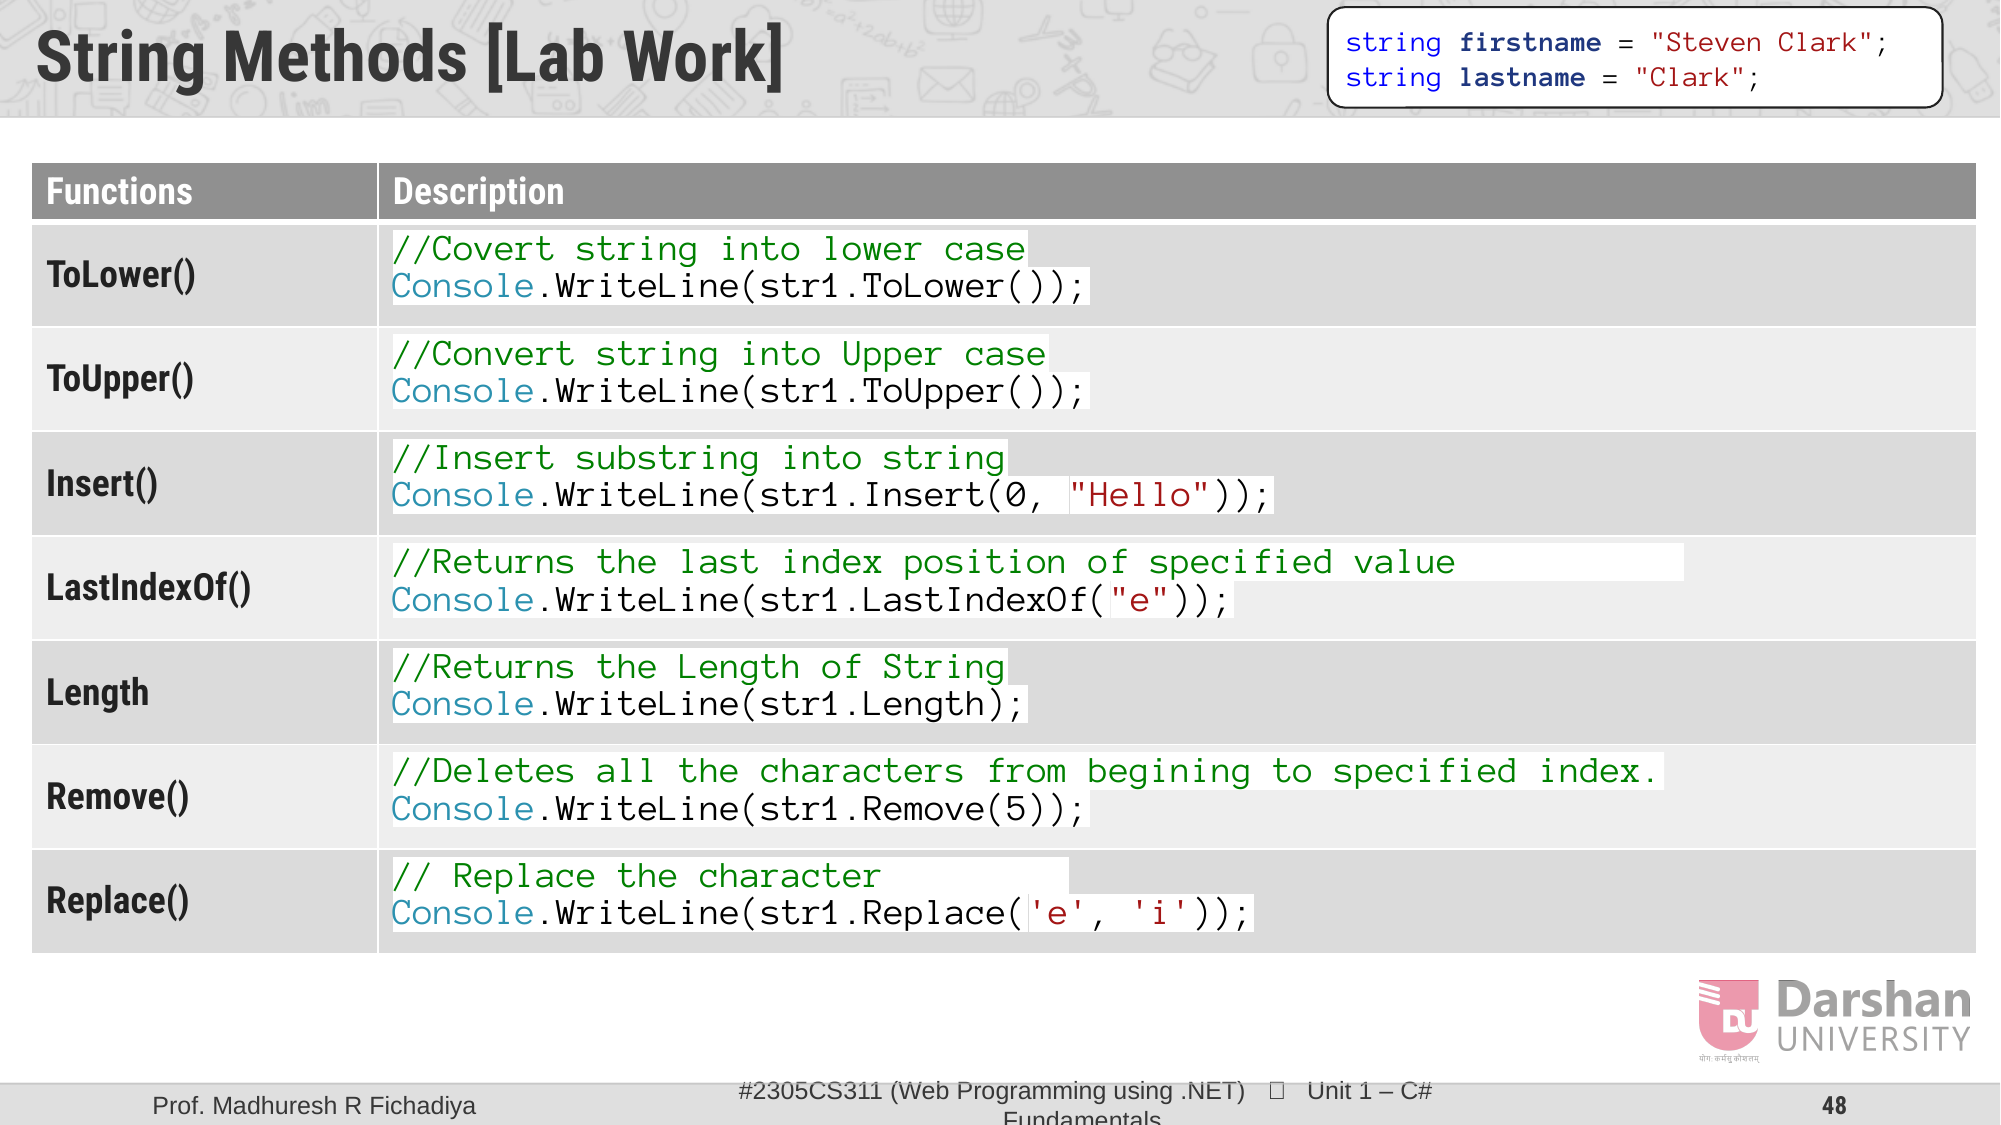

# String Methods [Lab Work]
string firstname = "Steven Clark"; string lastname = "Clark";
| Functions | Description |
| --- | --- |
| ToLower() | //Covert string into lower case Console.WriteLine(str1.ToLower()); |
| ToUpper() | //Convert string into Upper case Console.WriteLine(str1.ToUpper()); |
| Insert() | //Insert substring into string Console.WriteLine(str1.Insert(0, "Hello")); |
| LastIndexOf() | //Returns the last index position of specified value Console.WriteLine(str1.LastIndexOf("e")); |
| Length | //Returns the Length of String Console.WriteLine(str1.Length); |
| Remove() | //Deletes all the characters from begining to specified index. Console.WriteLine(str1.Remove(5)); |
| Replace() | // Replace the character Console.WriteLine(str1.Replace('e', 'i')); |